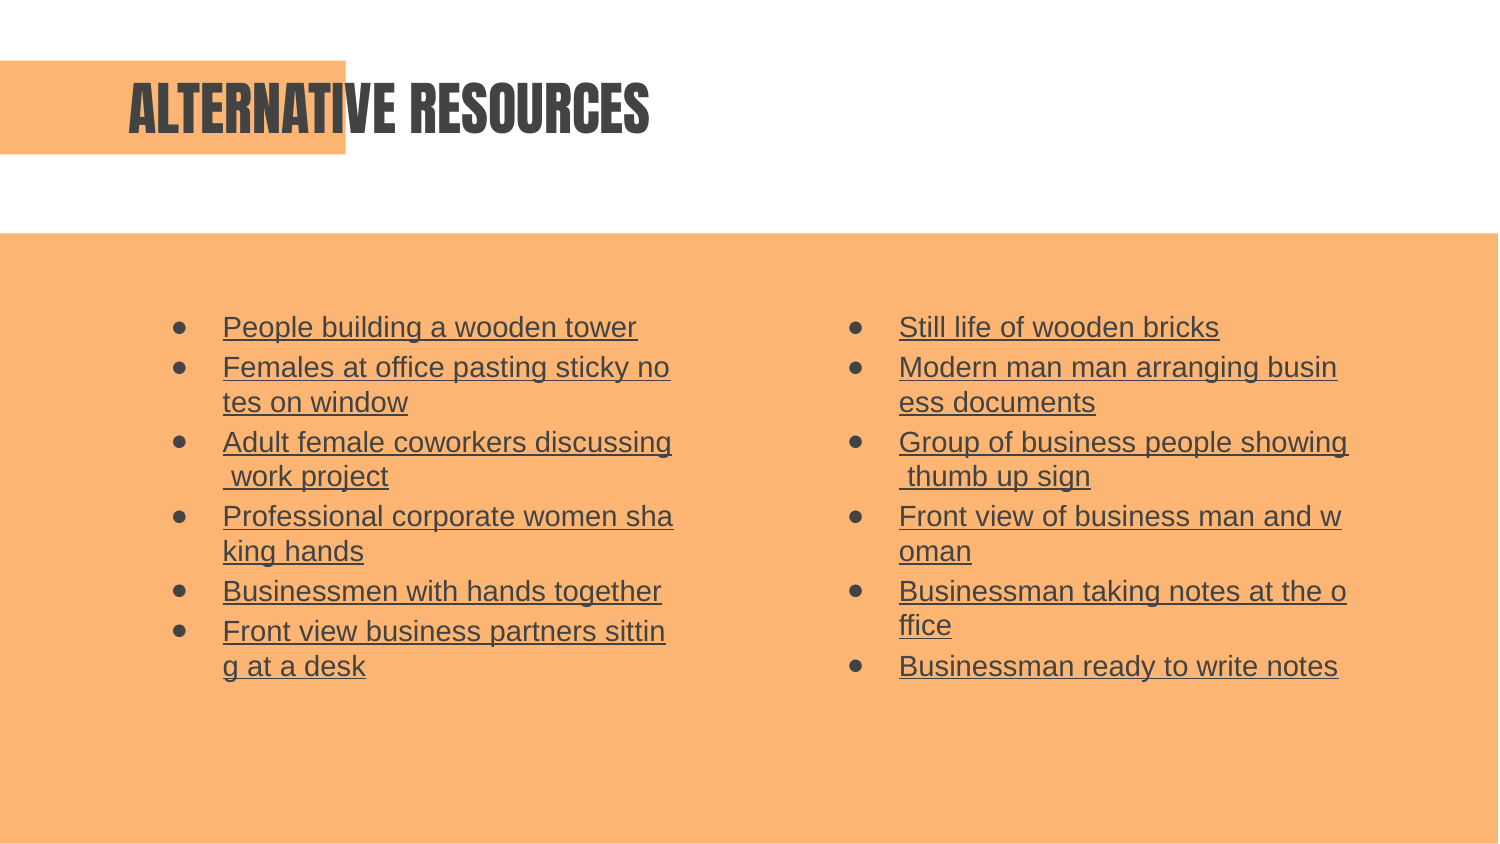

# ALTERNATIVE RESOURCES
People building a wooden tower
Females at office pasting sticky notes on window
Adult female coworkers discussing work project
Professional corporate women shaking hands
Businessmen with hands together
Front view business partners sitting at a desk
Still life of wooden bricks
Modern man man arranging business documents
Group of business people showing thumb up sign
Front view of business man and woman
Businessman taking notes at the office
Businessman ready to write notes